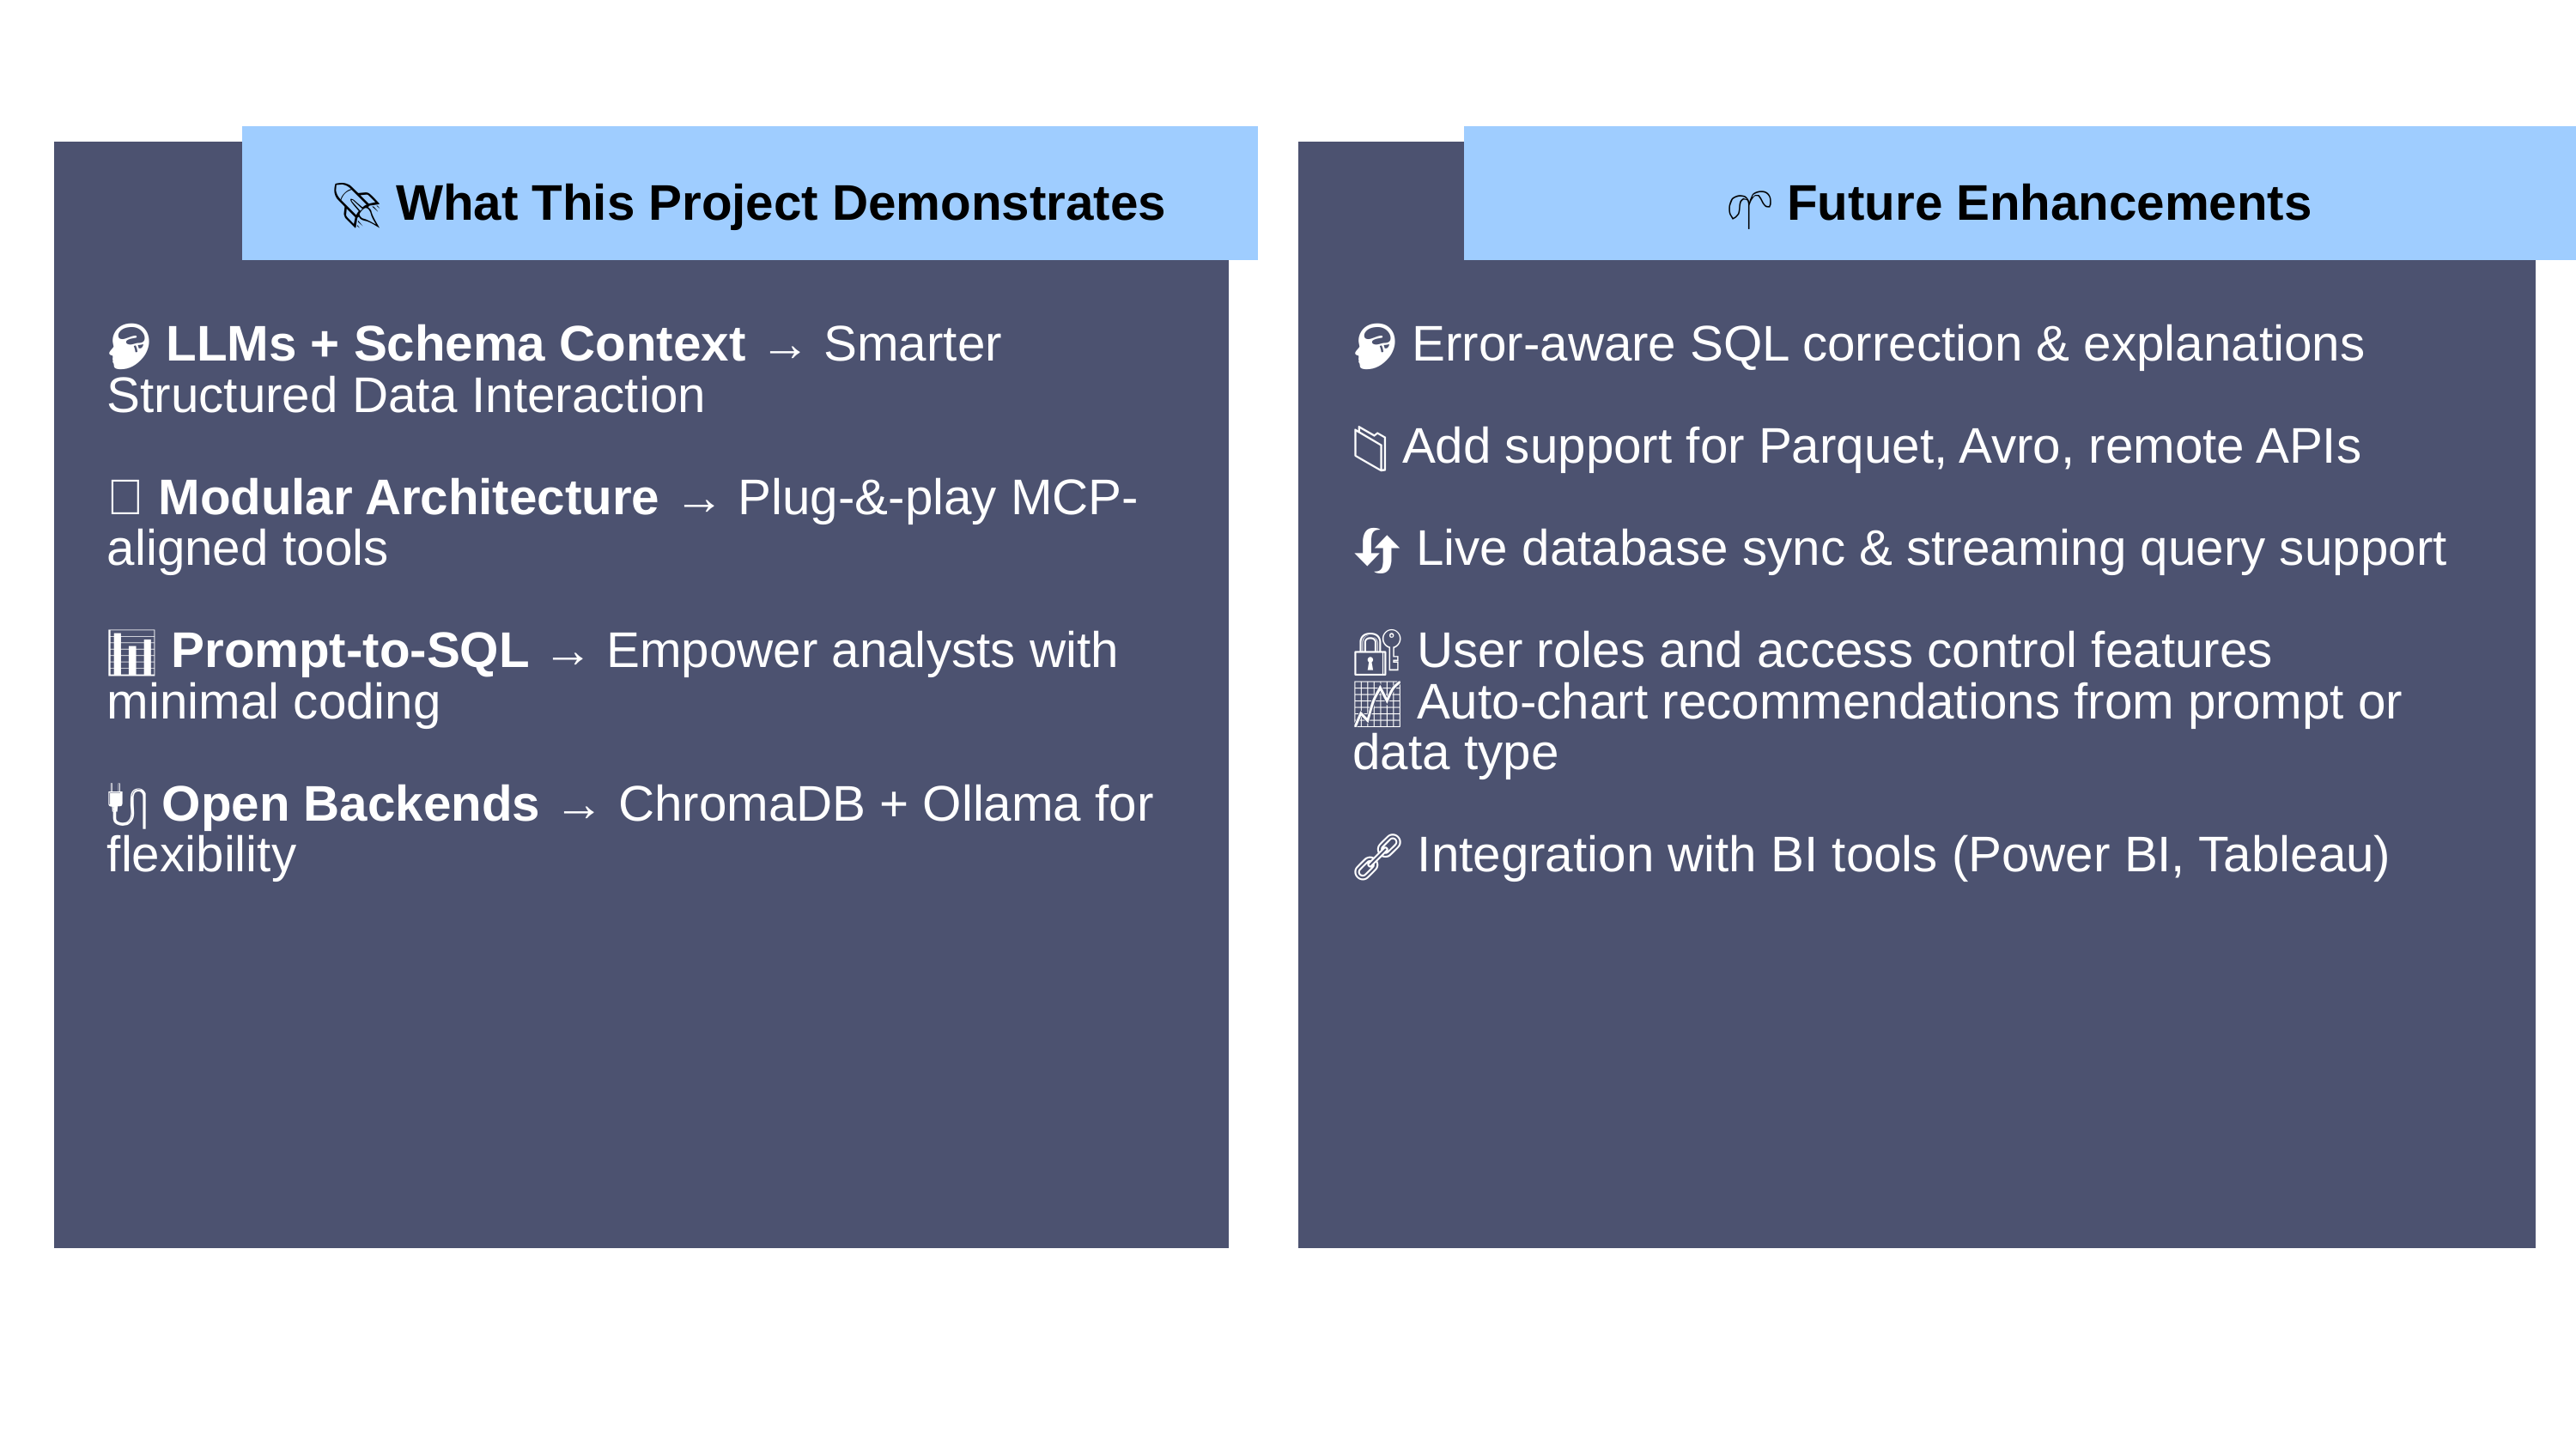

🚀 What This Project Demonstrates

🌱 Future Enhancements

🧠 LLMs + Schema Context → Smarter Structured Data Interaction

🧩 Modular Architecture → Plug-&-play MCP-aligned tools

📊 Prompt-to-SQL → Empower analysts with minimal coding

🔌 Open Backends → ChromaDB + Ollama for flexibility
🧠 Error-aware SQL correction & explanations

📁 Add support for Parquet, Avro, remote APIs

🔄 Live database sync & streaming query support

🔐 User roles and access control features
📈 Auto-chart recommendations from prompt or data type

🔗 Integration with BI tools (Power BI, Tableau)